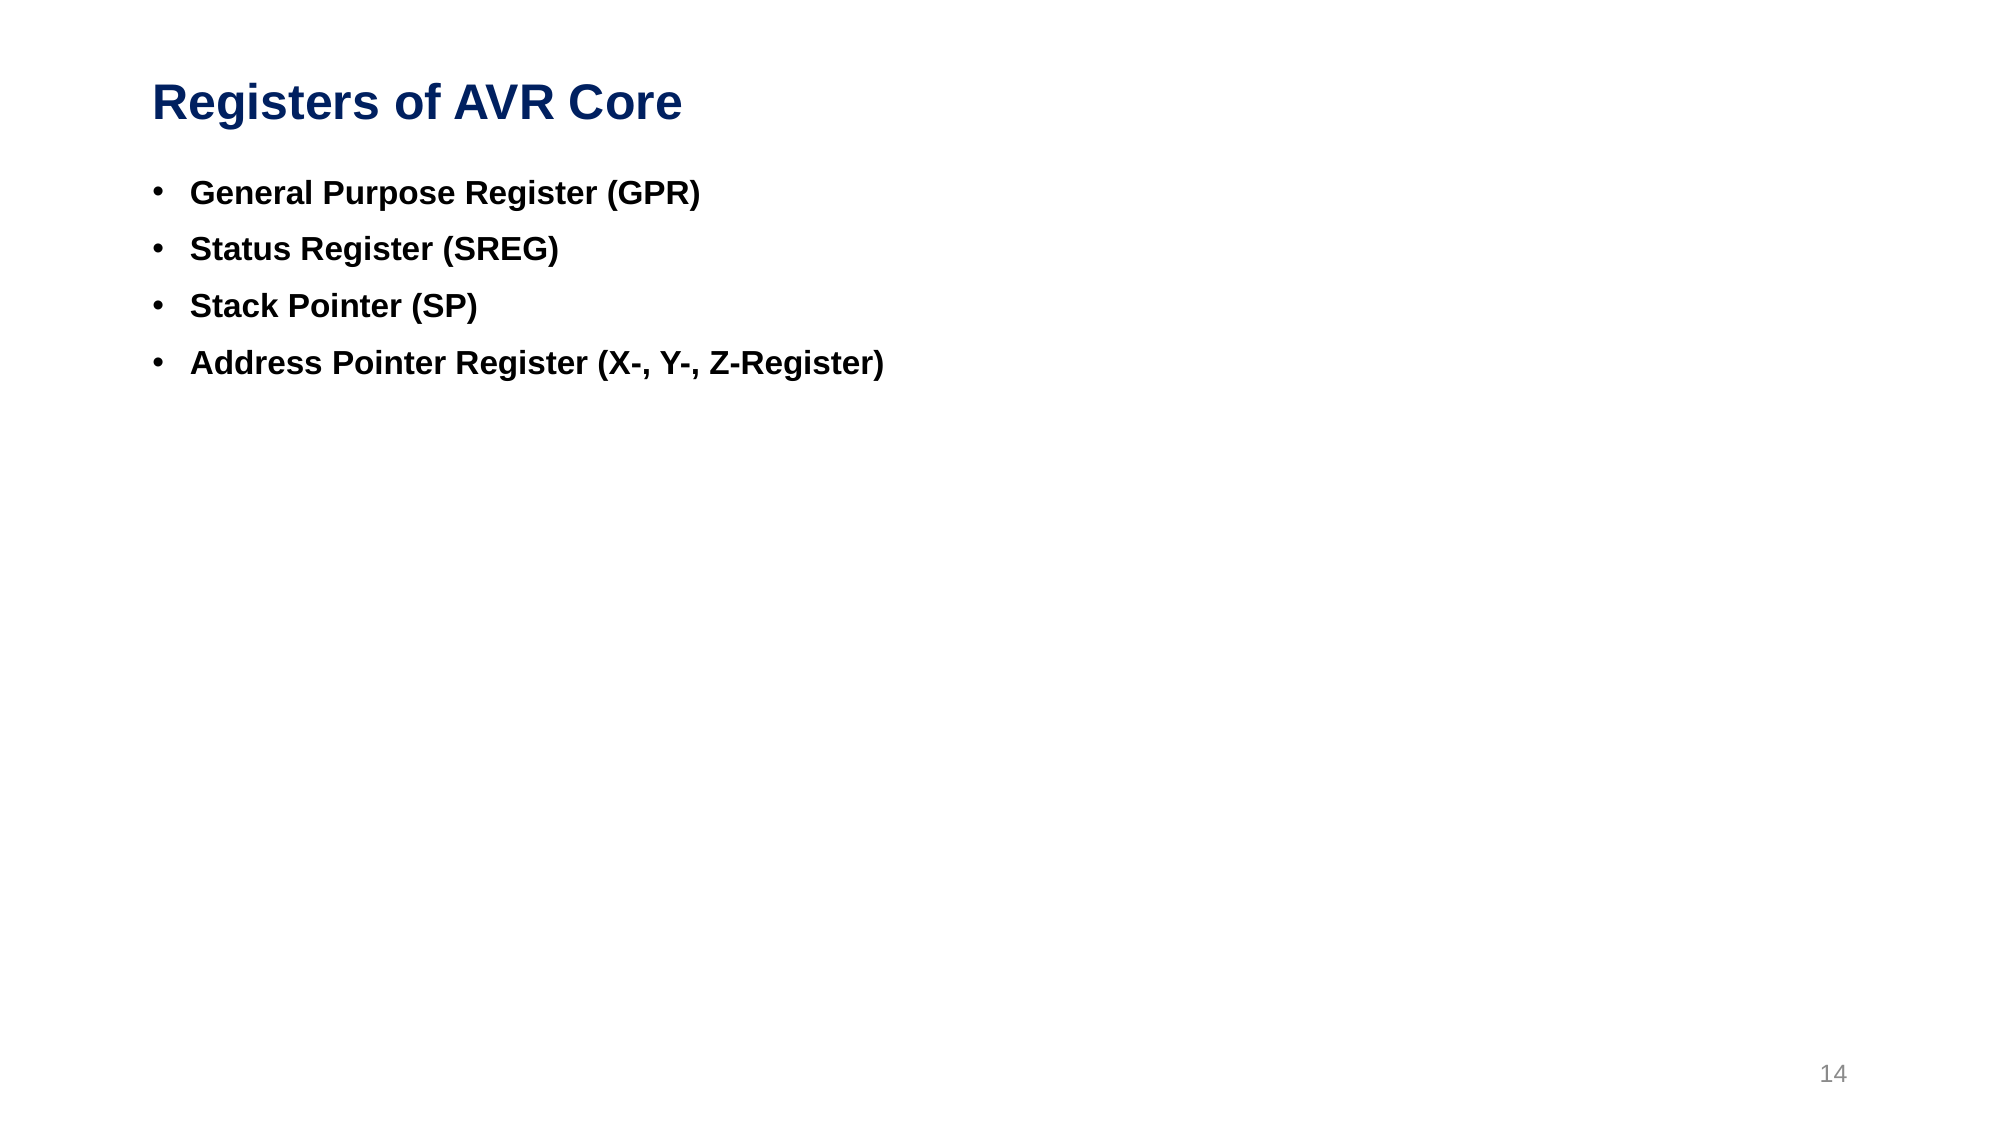

# Registers of AVR Core
General Purpose Register (GPR)
Status Register (SREG)
Stack Pointer (SP)
Address Pointer Register (X-, Y-, Z-Register)
14